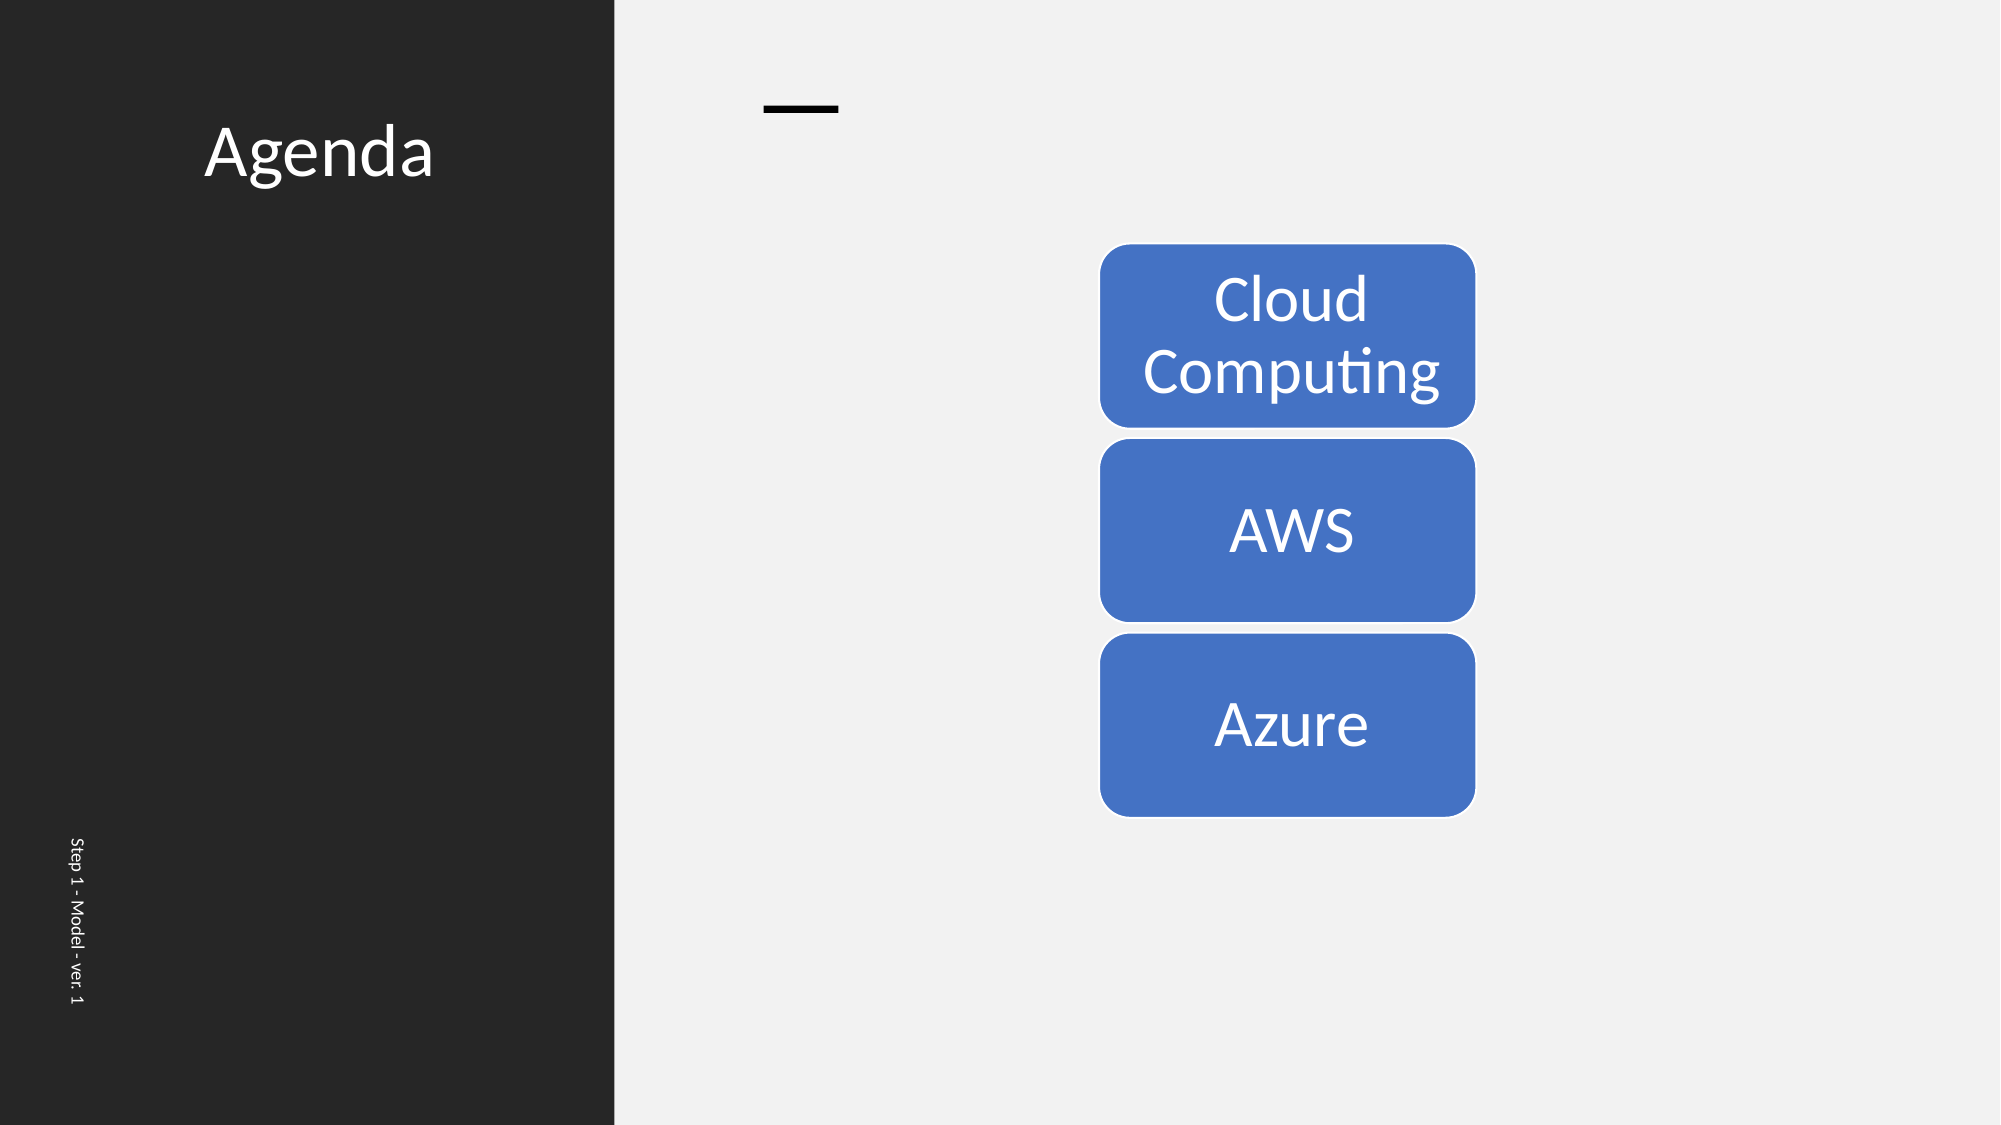

# Agenda

Cloud Computing
AWS
Azure
Step 1 - Model - ver. 1